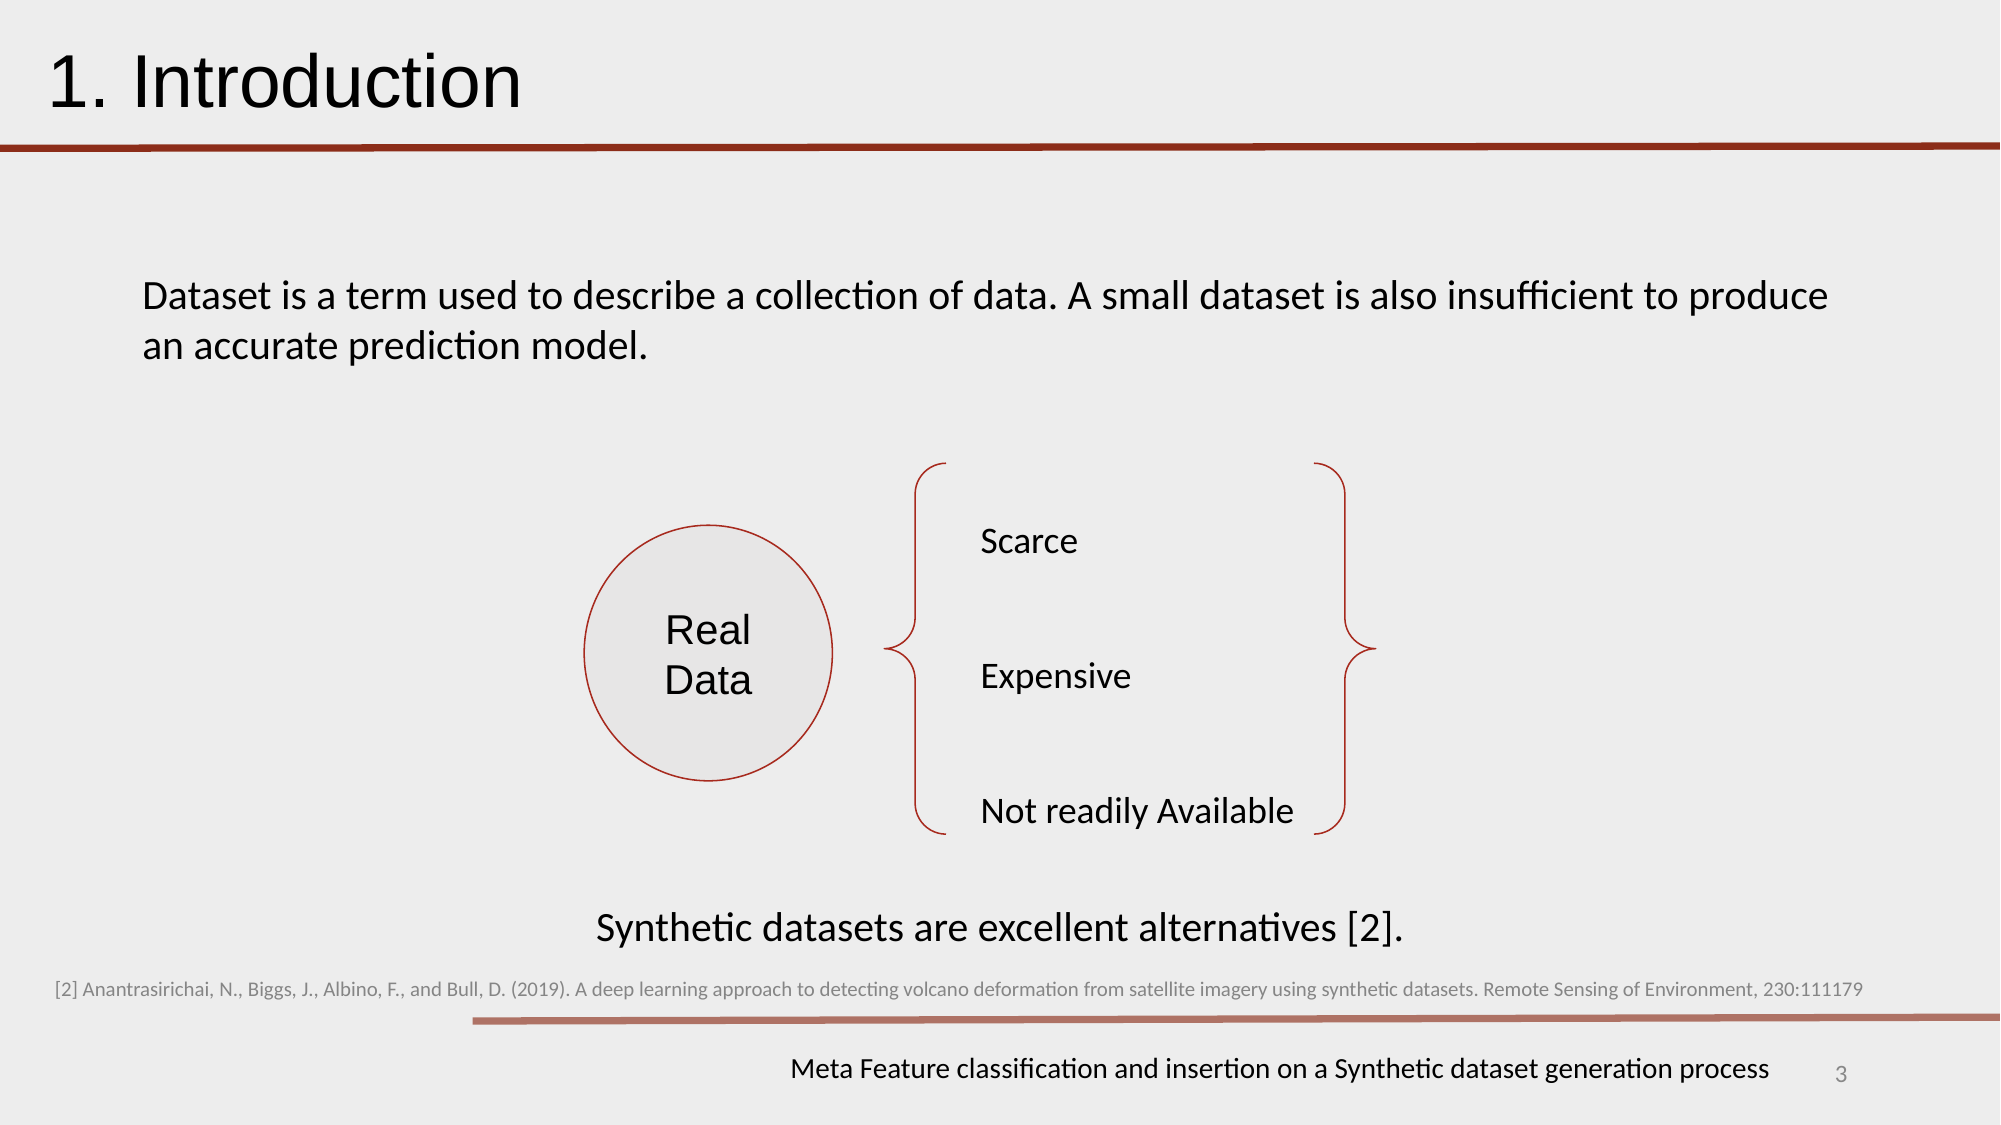

1. Introduction

Dataset is a term used to describe a collection of data. A small dataset is also insufficient to produce an accurate prediction model.

Scarce

Expensive

Not readily Available
Real Data
Synthetic datasets are excellent alternatives [2].
[2] Anantrasirichai, N., Biggs, J., Albino, F., and Bull, D. (2019). A deep learning approach to detecting volcano deformation from satellite imagery using synthetic datasets. Remote Sensing of Environment, 230:111179
Meta Feature classification and insertion on a Synthetic dataset generation process
3